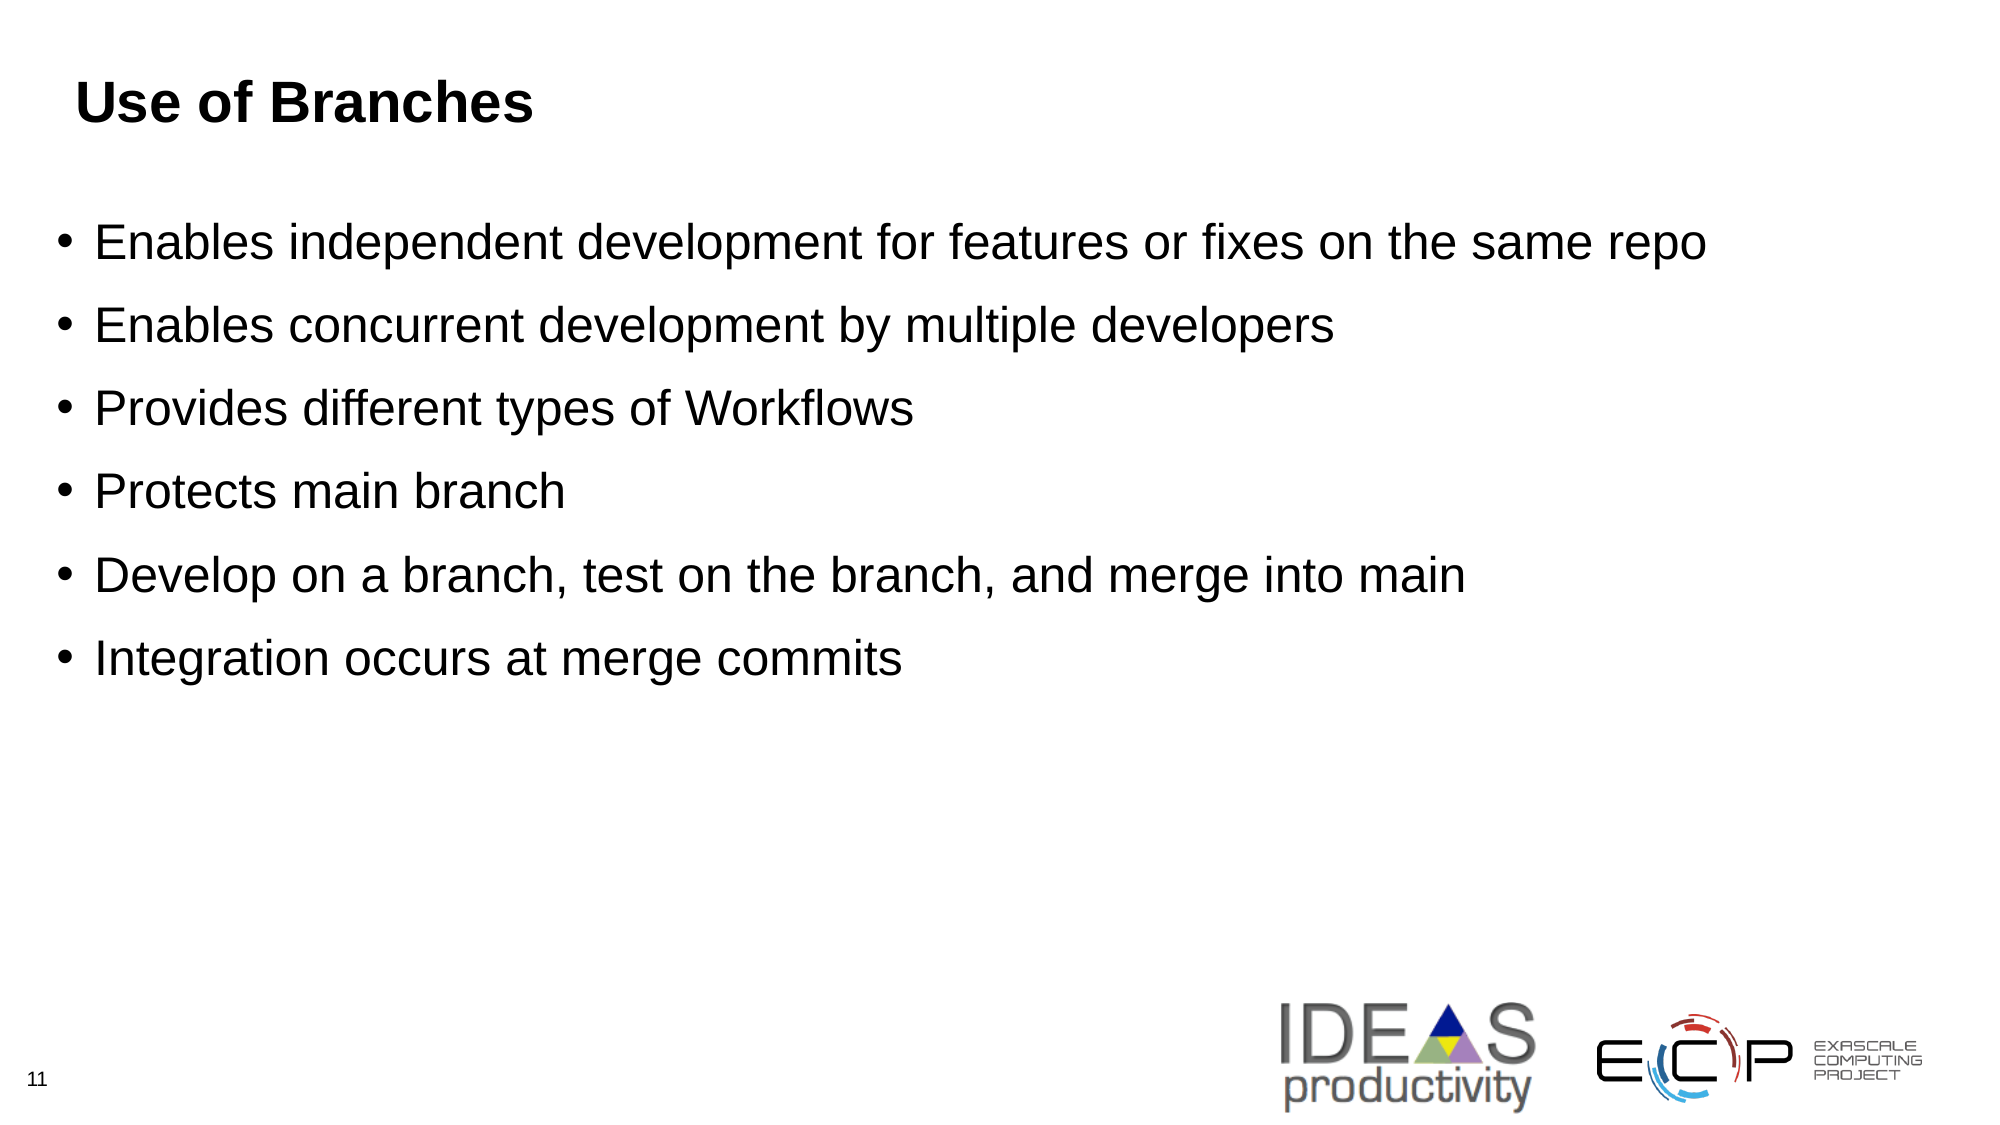

# Use of Branches
Enables independent development for features or fixes on the same repo
Enables concurrent development by multiple developers
Provides different types of Workflows
Protects main branch
Develop on a branch, test on the branch, and merge into main
Integration occurs at merge commits